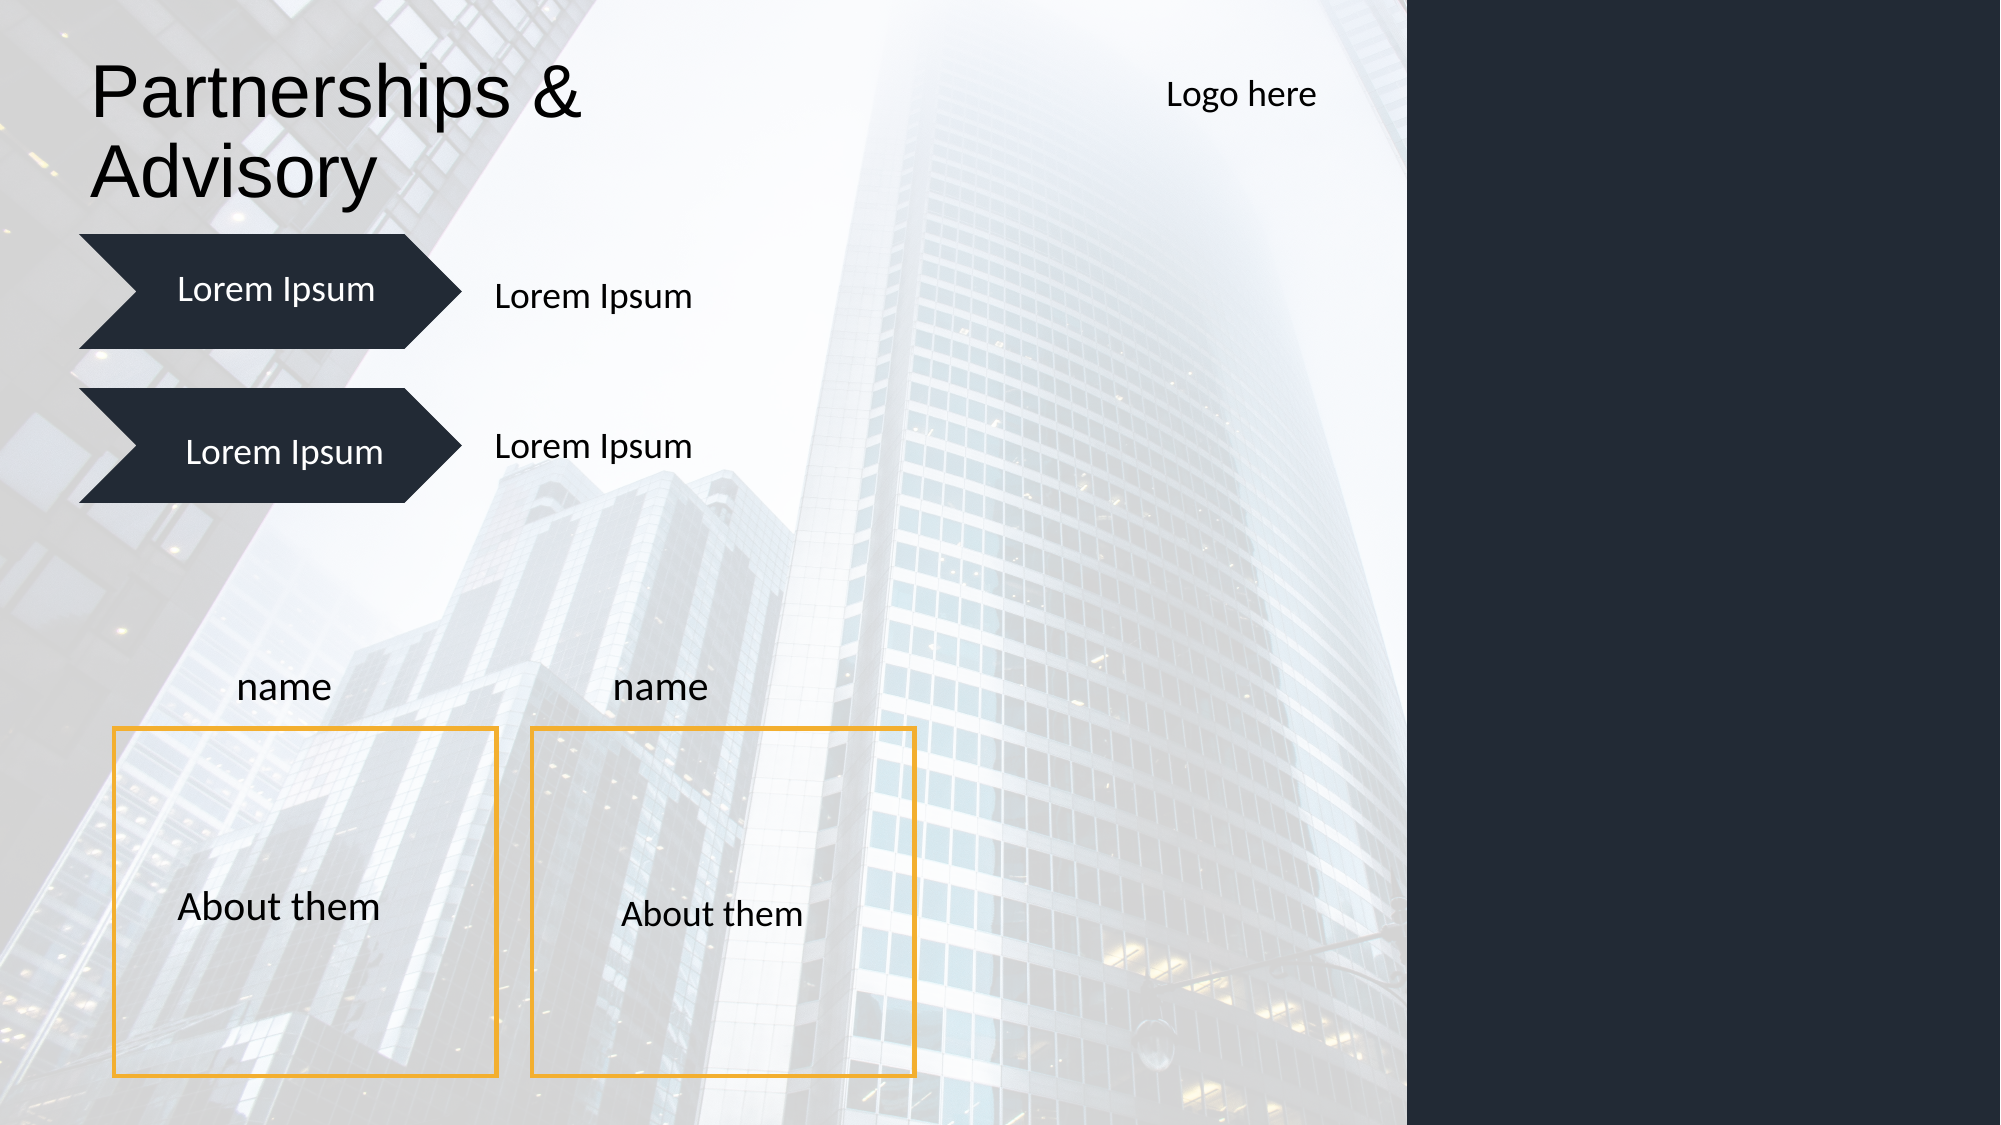

Partnerships & Advisory
Logo here

Lorem Ipsum
Lorem Ipsum

Lorem Ipsum
Lorem Ipsum
name
name

About them
About them